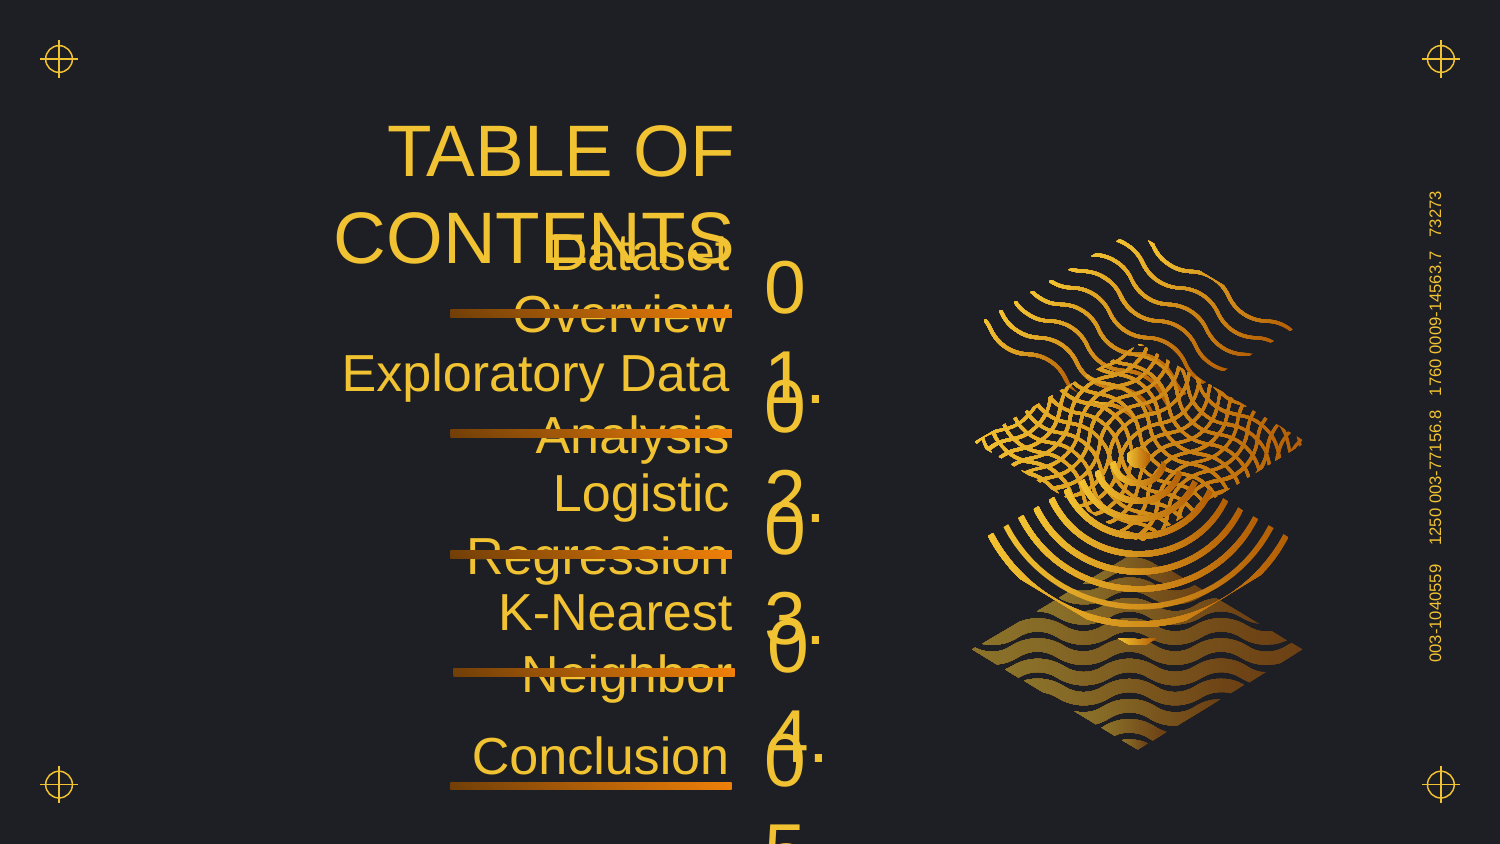

# TABLE OF CONTENTS
01.

Dataset Overview

02.
Exploratory Data Analysis

03.
Logistic Regression

04.
K-Nearest Neighbor

05.
Conclusion